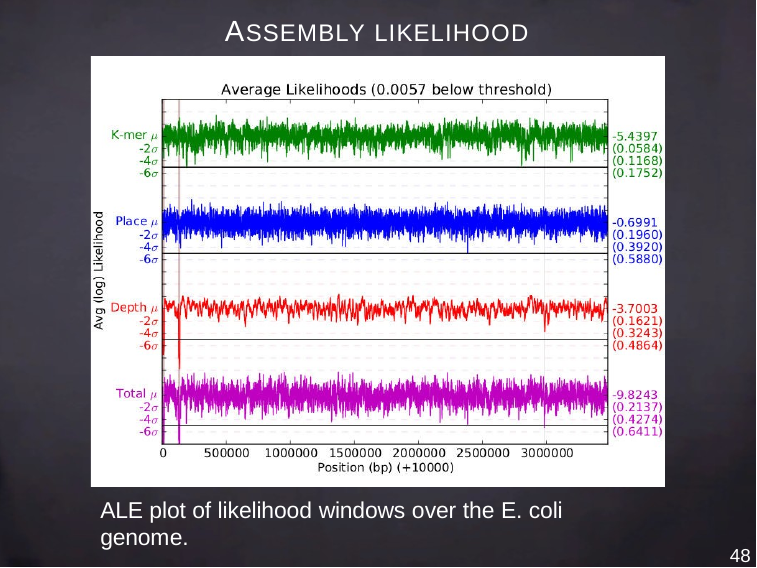

# ASSEMBLY LIKELIHOOD

ALE plot of likelihood windows over the E. coli genome.
48